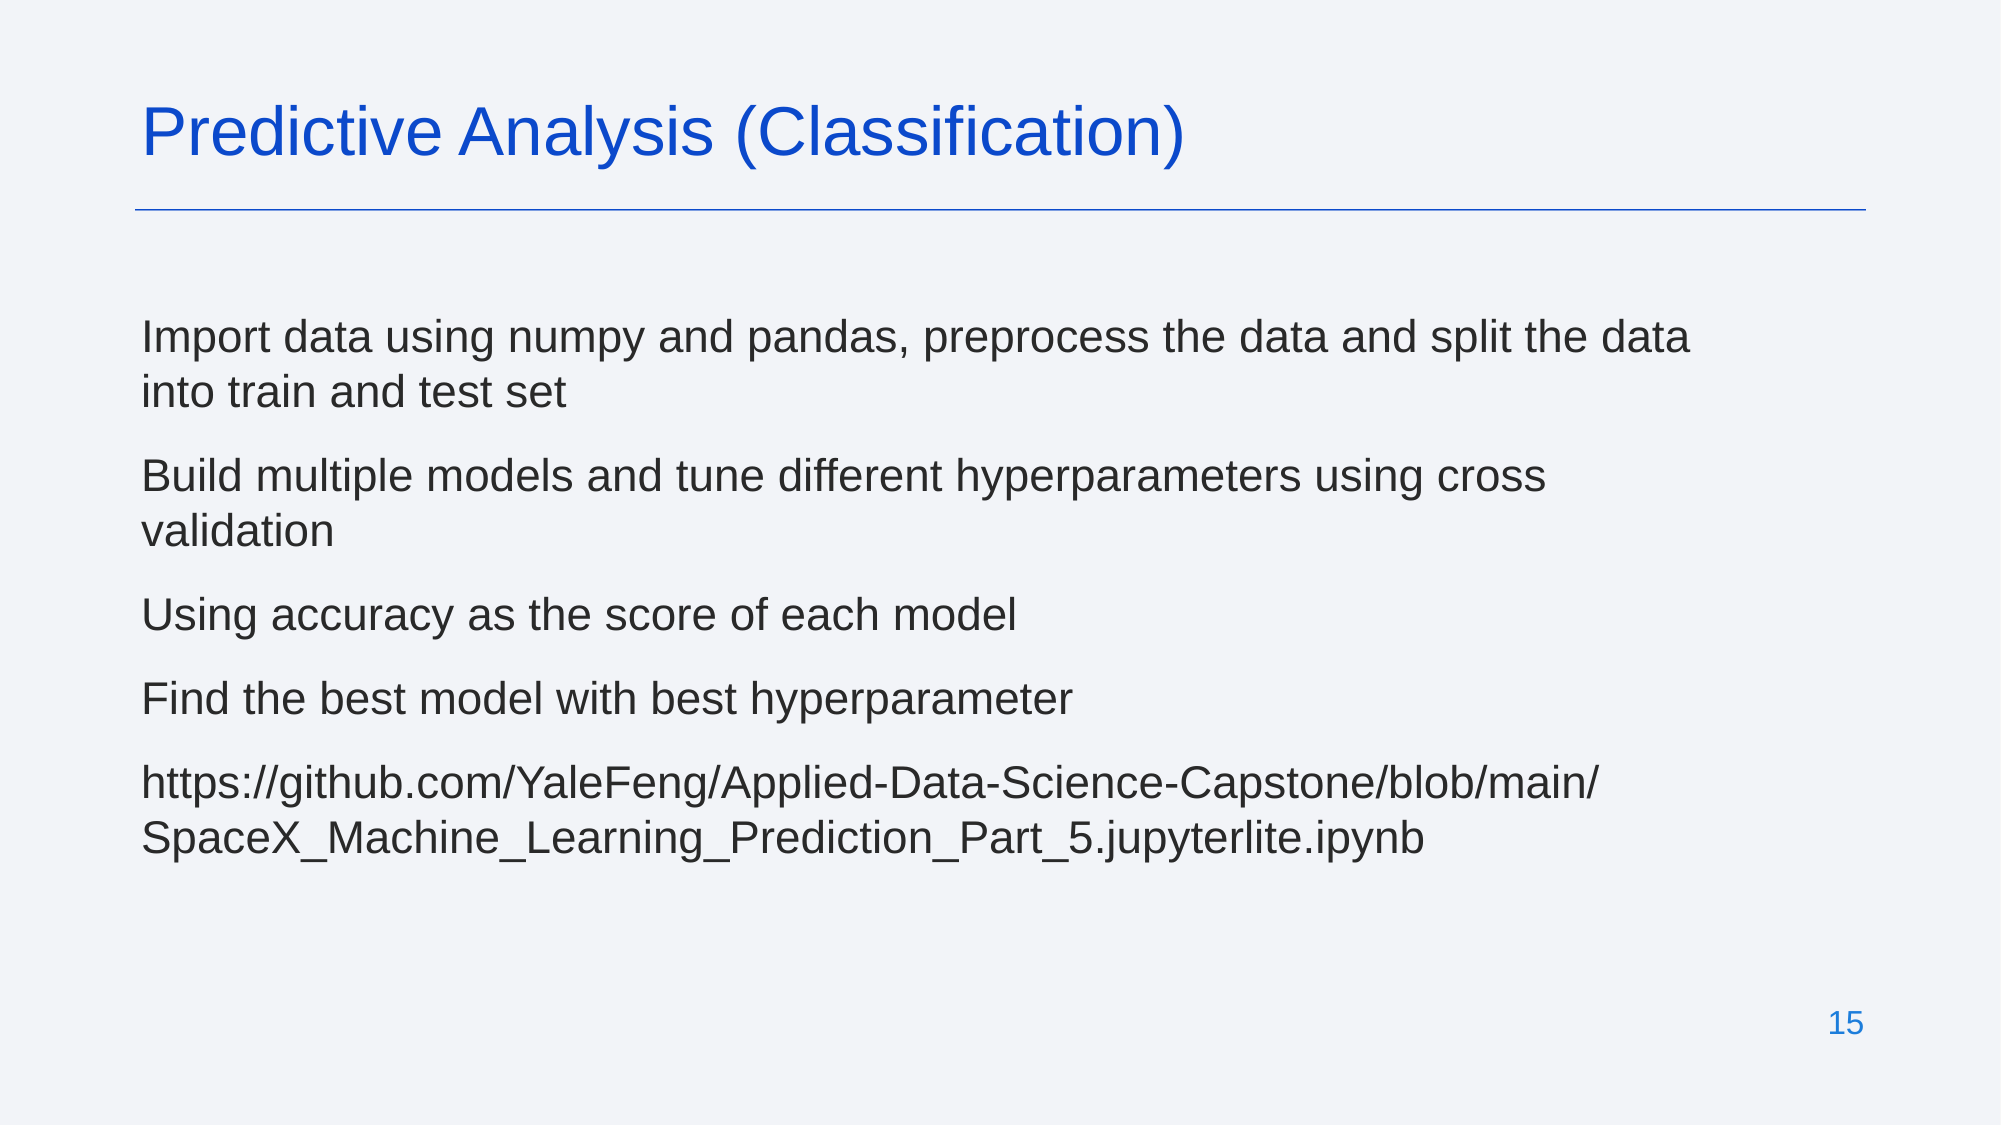

Predictive Analysis (Classification)
Import data using numpy and pandas, preprocess the data and split the data into train and test set
Build multiple models and tune different hyperparameters using cross validation
Using accuracy as the score of each model
Find the best model with best hyperparameter
https://github.com/YaleFeng/Applied-Data-Science-Capstone/blob/main/SpaceX_Machine_Learning_Prediction_Part_5.jupyterlite.ipynb
15